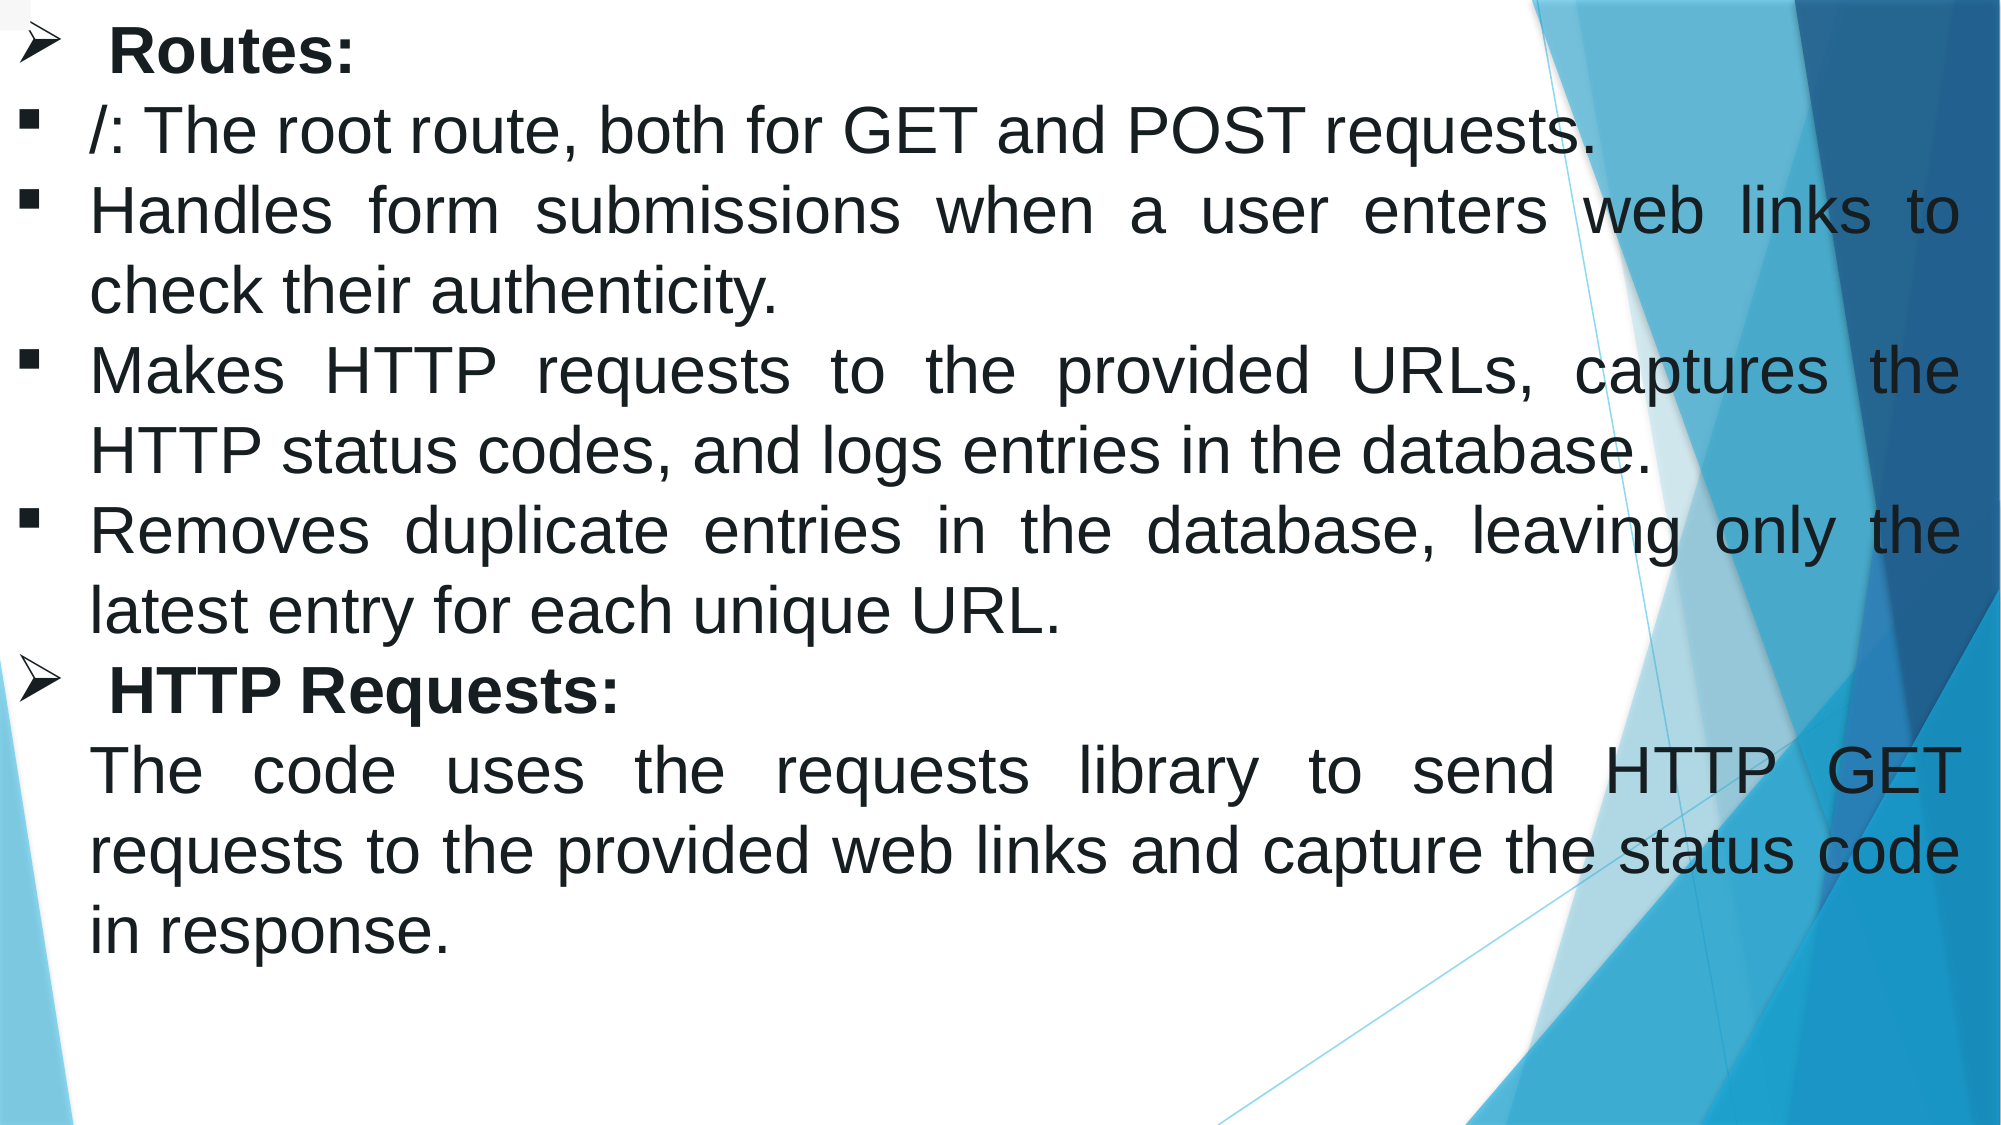

Routes:
/: The root route, both for GET and POST requests.
Handles form submissions when a user enters web links to check their authenticity.
Makes HTTP requests to the provided URLs, captures the HTTP status codes, and logs entries in the database.
Removes duplicate entries in the database, leaving only the latest entry for each unique URL.
HTTP Requests:
The code uses the requests library to send HTTP GET requests to the provided web links and capture the status code in response.